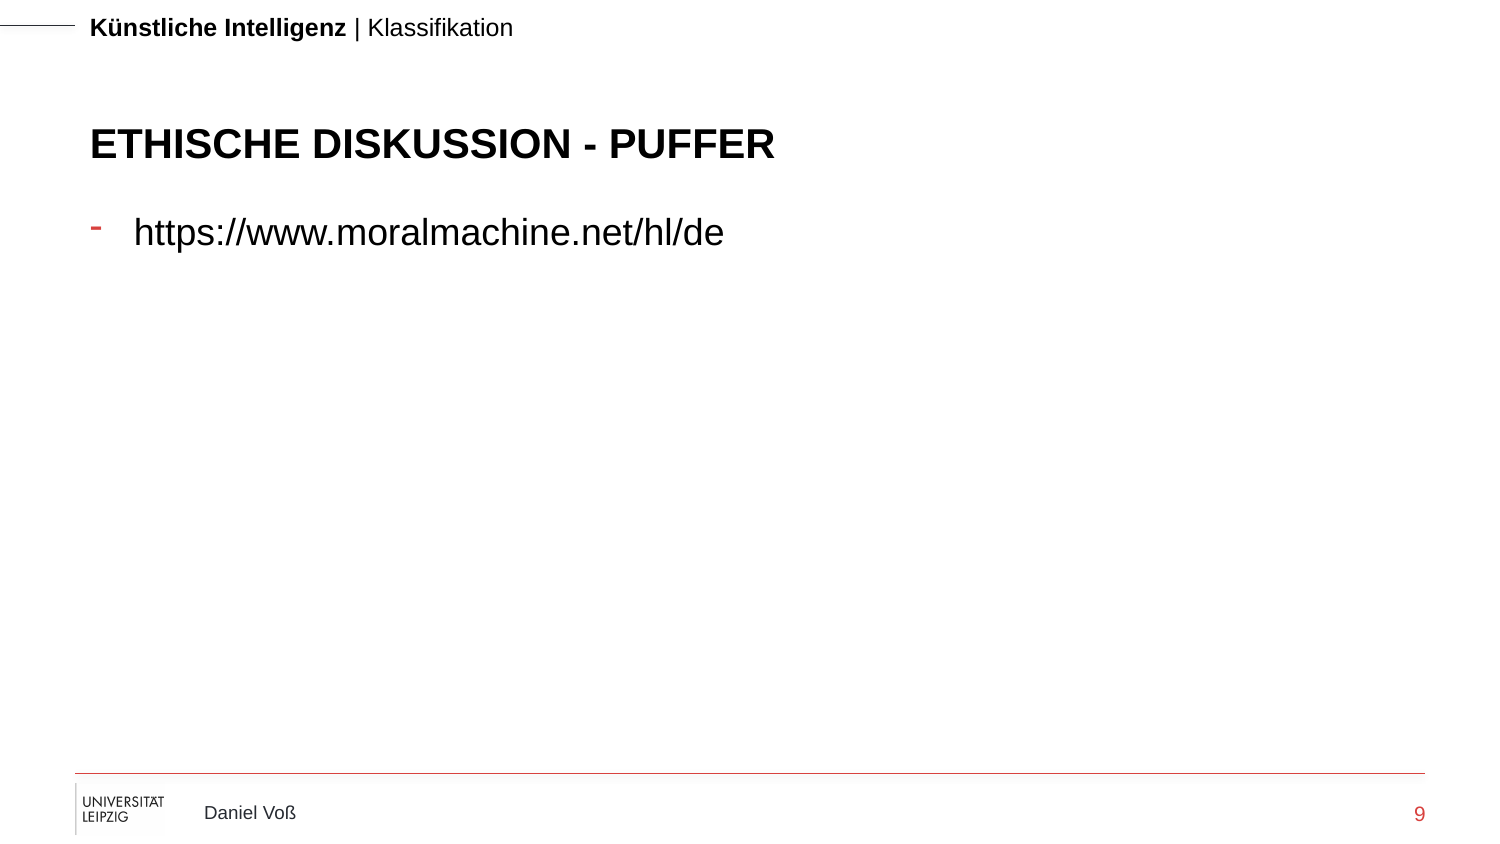

# Ethische Diskussion - Puffer
https://www.moralmachine.net/hl/de
9